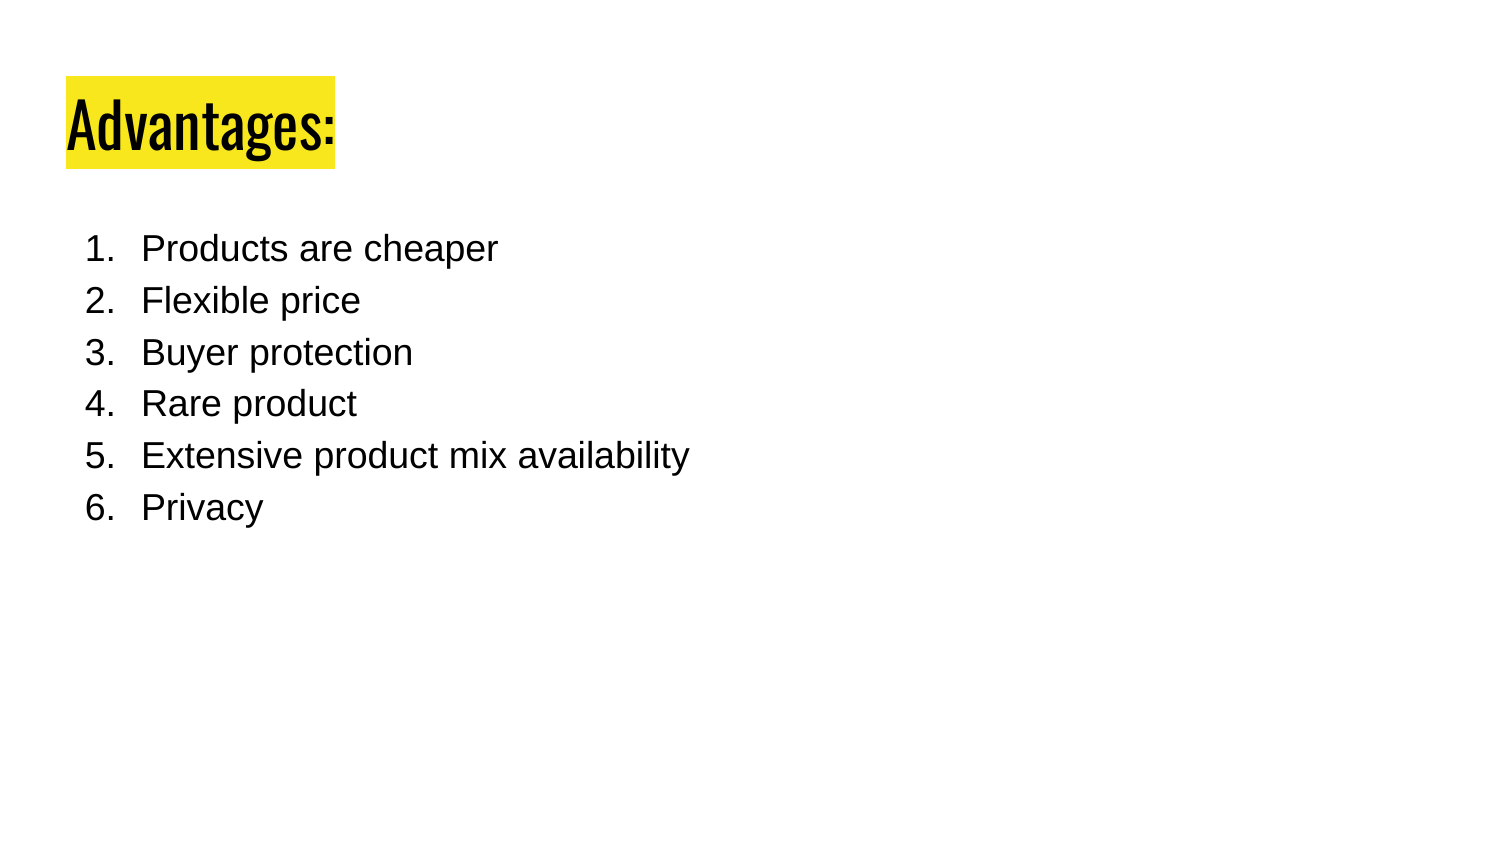

# Advantages:
Products are cheaper
Flexible price
Buyer protection
Rare product
Extensive product mix availability
Privacy